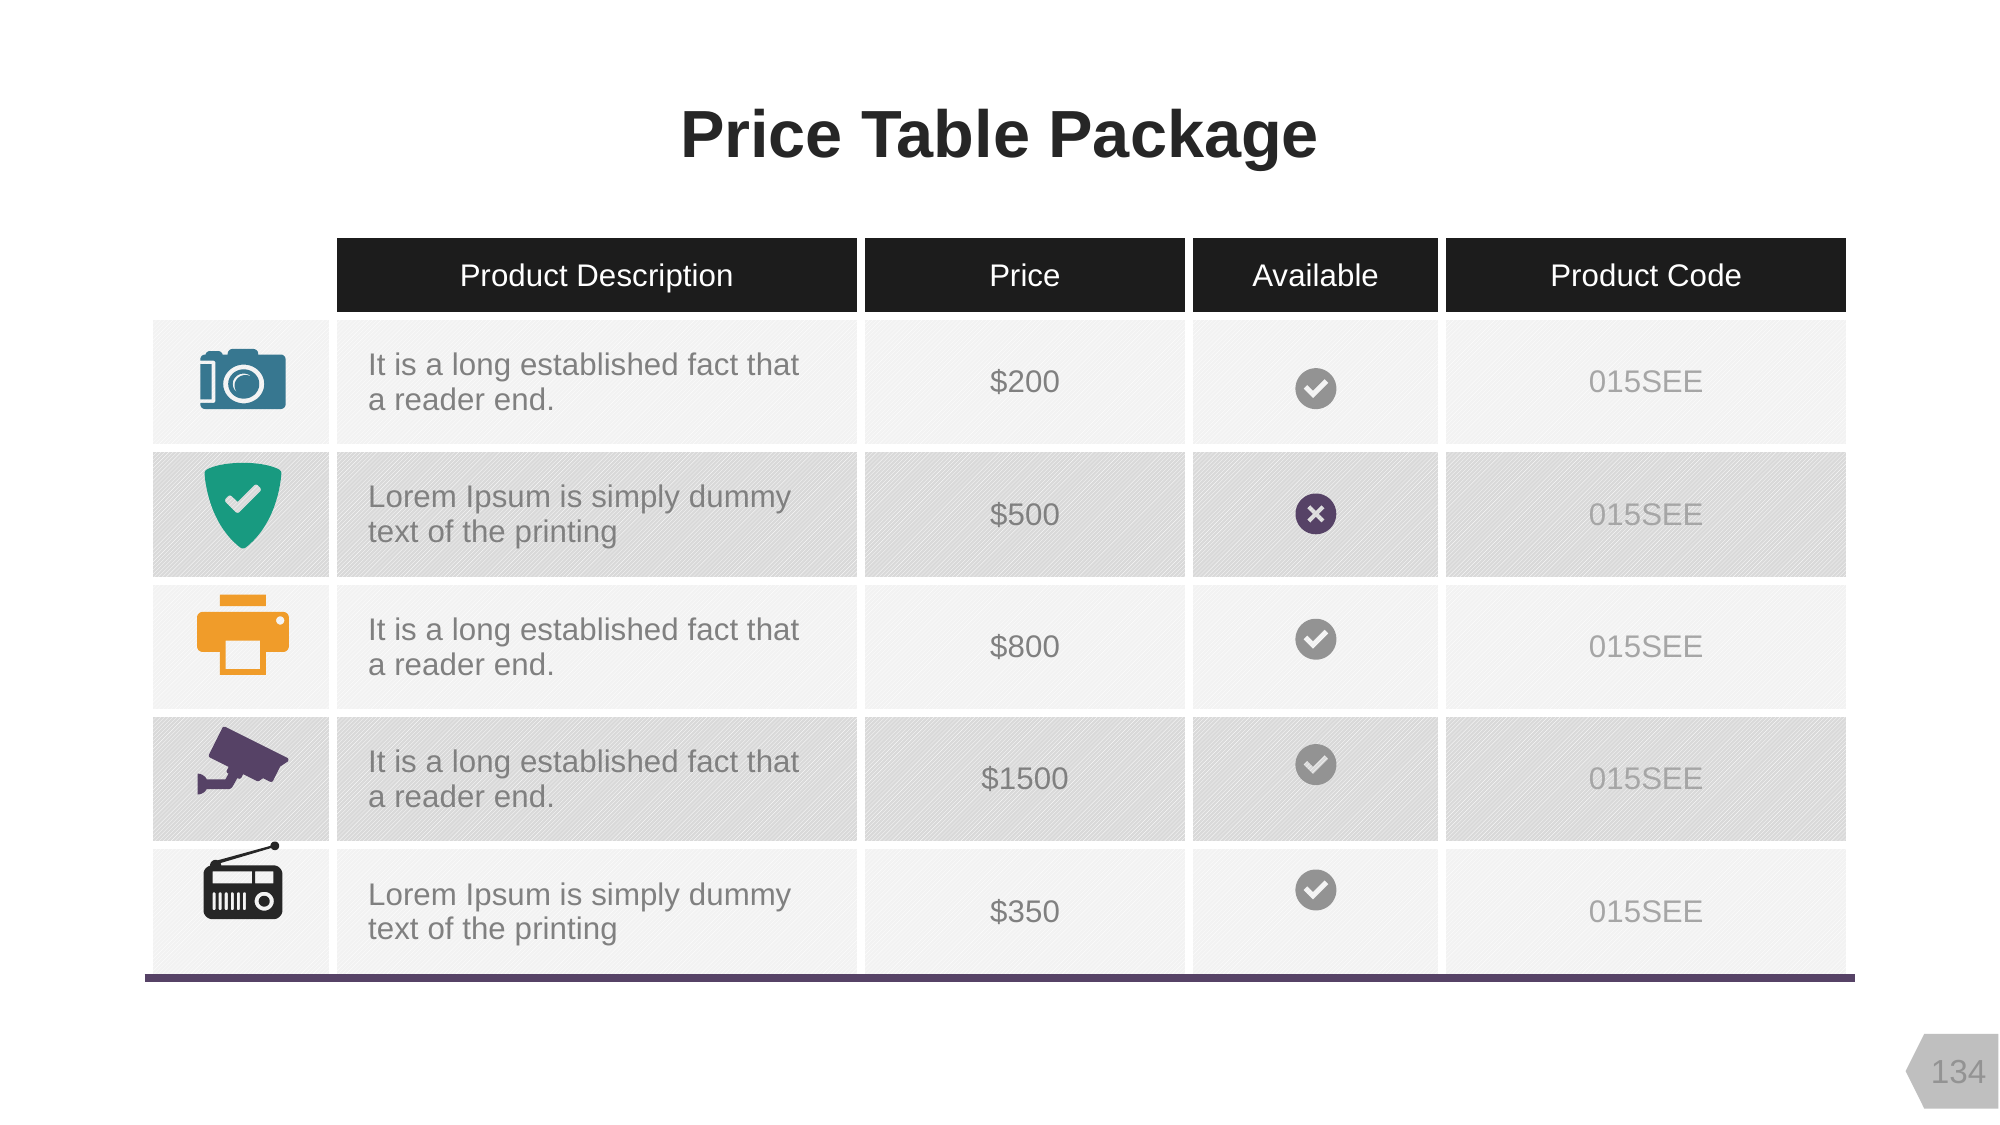

Price Table Package
|  | Product Description | Price | Available | Product Code |
| --- | --- | --- | --- | --- |
|  | It is a long established fact that a reader end. | $200 |  | 015SEE |
|  | Lorem Ipsum is simply dummy text of the printing | $500 |  | 015SEE |
|  | It is a long established fact that a reader end. | $800 |  | 015SEE |
|  | It is a long established fact that a reader end. | $1500 |  | 015SEE |
|  | Lorem Ipsum is simply dummy text of the printing | $350 |  | 015SEE |